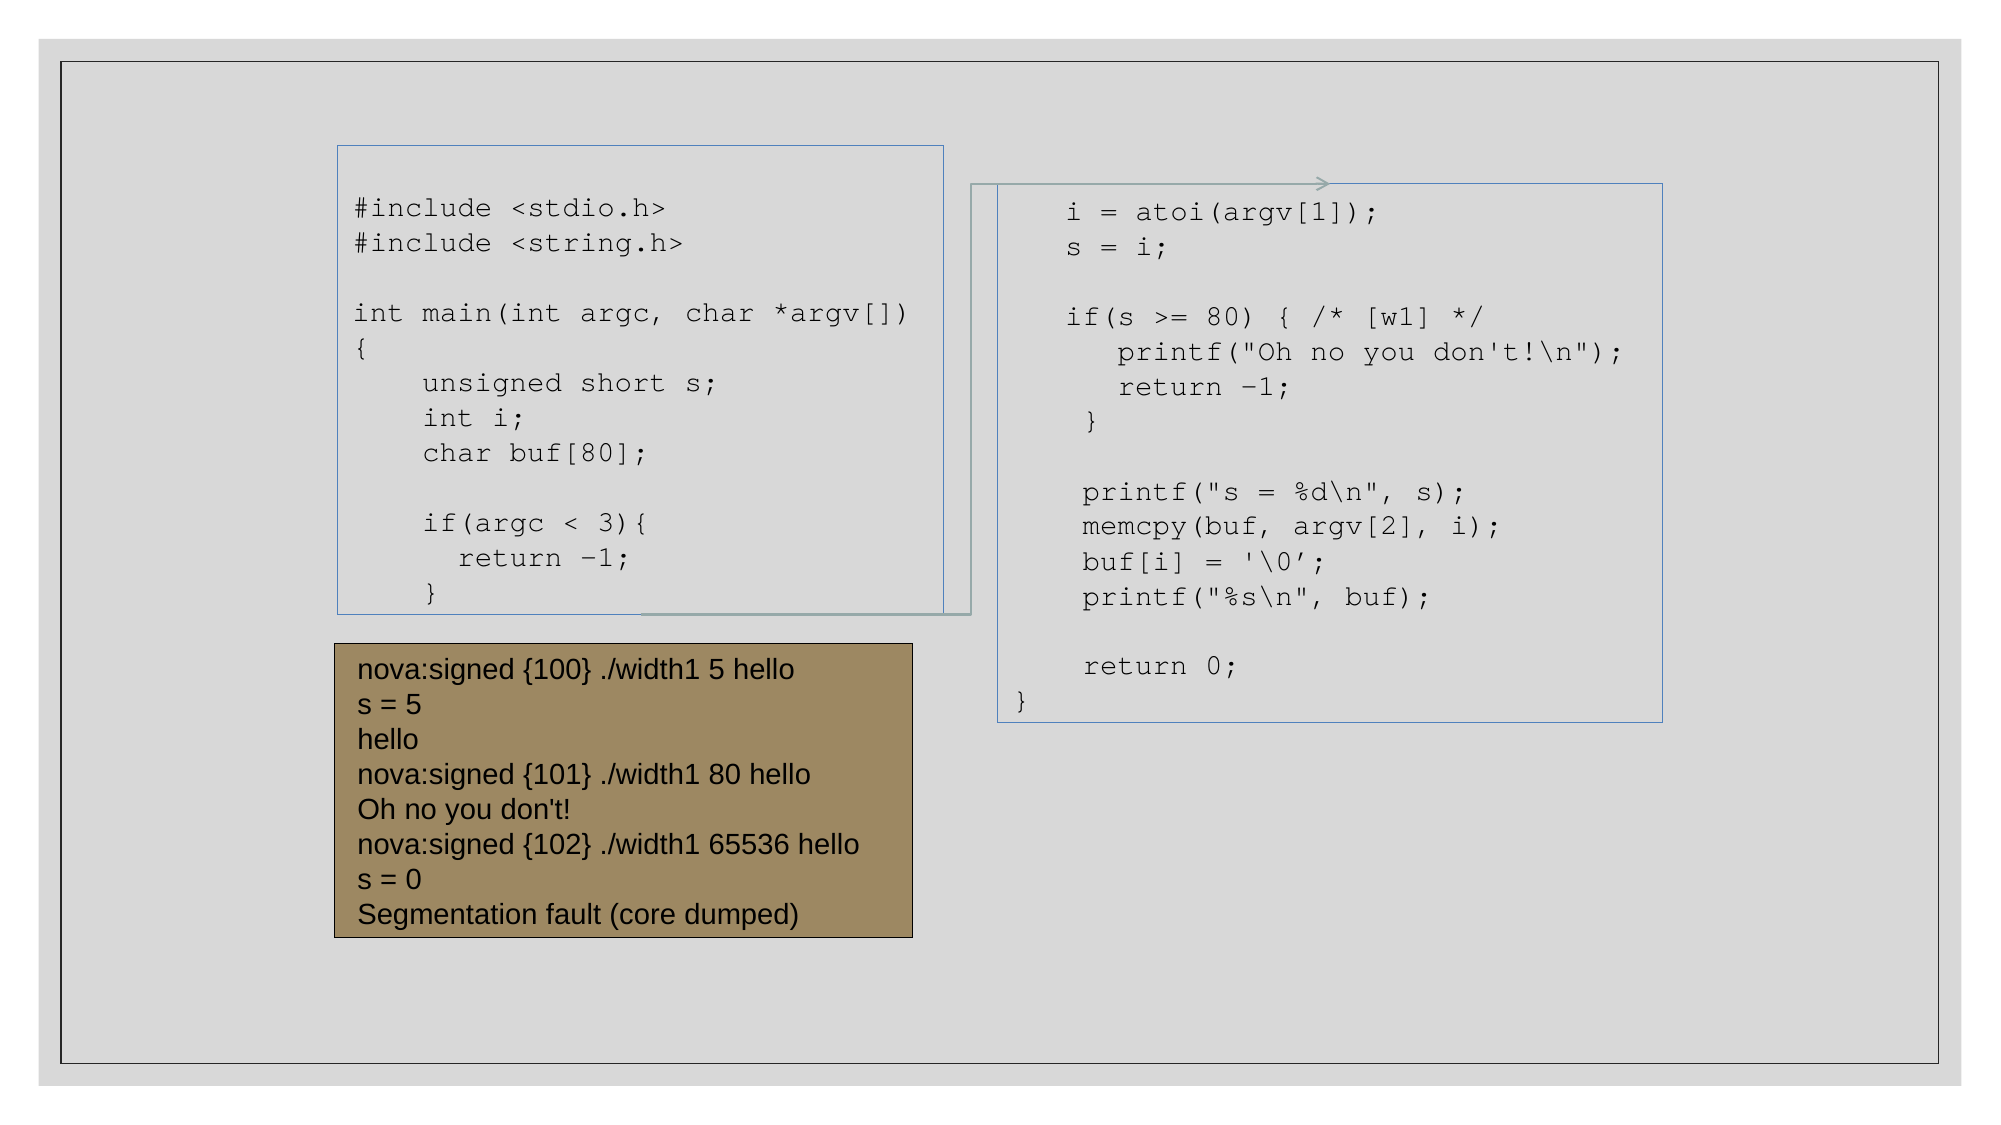

#include <stdio.h>
#include <string.h>

int main(int argc, char *argv[]){
    unsigned short s;
    int i;
    char buf[80];

    if(argc < 3){
      return -1;
    }
   i = atoi(argv[1]);
   s = i;

   if(s >= 80) { /* [w1] */
      printf("Oh no you don't!\n");
      return -1;
    }

    printf("s = %d\n", s);
    memcpy(buf, argv[2], i);
    buf[i] = '\0’;
    printf("%s\n", buf);

    return 0;
}
 nova:signed {100} ./width1 5 hello
 s = 5
 hello
 nova:signed {101} ./width1 80 hello
 Oh no you don't!
 nova:signed {102} ./width1 65536 hello
 s = 0
 Segmentation fault (core dumped)